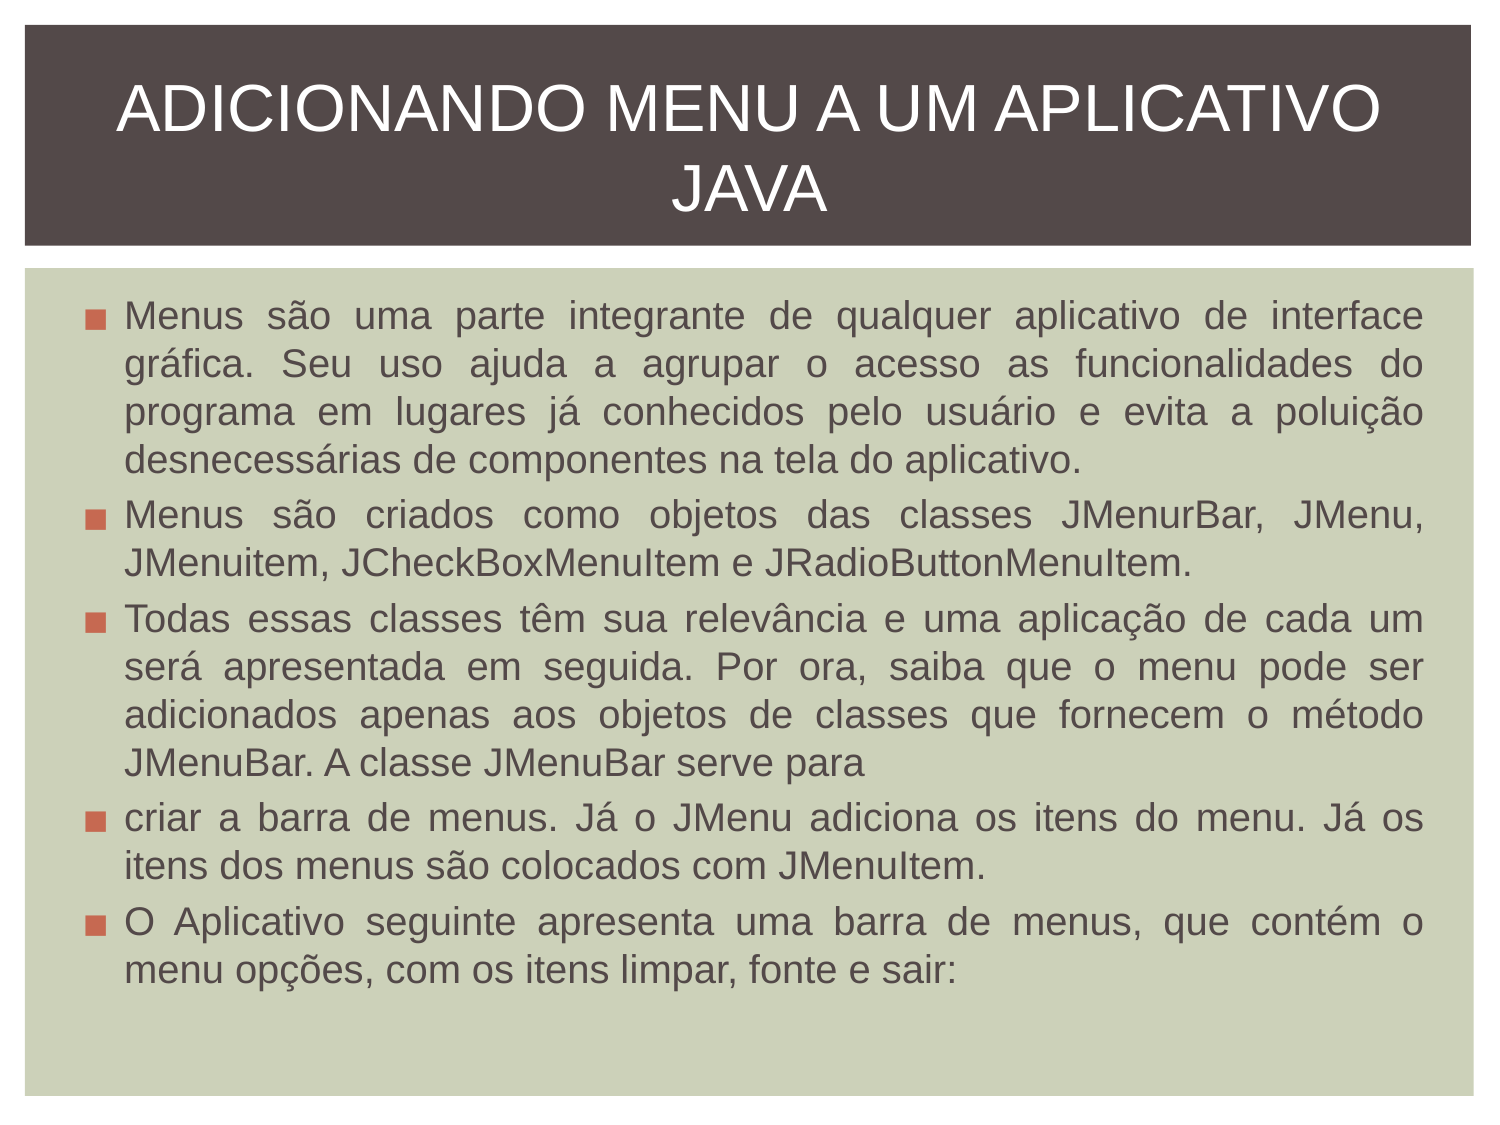

# ADICIONANDO MENU A UM APLICATIVO JAVA
Menus são uma parte integrante de qualquer aplicativo de interface gráfica. Seu uso ajuda a agrupar o acesso as funcionalidades do programa em lugares já conhecidos pelo usuário e evita a poluição desnecessárias de componentes na tela do aplicativo.
Menus são criados como objetos das classes JMenurBar, JMenu, JMenuitem, JCheckBoxMenuItem e JRadioButtonMenuItem.
Todas essas classes têm sua relevância e uma aplicação de cada um será apresentada em seguida. Por ora, saiba que o menu pode ser adicionados apenas aos objetos de classes que fornecem o método JMenuBar. A classe JMenuBar serve para
criar a barra de menus. Já o JMenu adiciona os itens do menu. Já os itens dos menus são colocados com JMenuItem.
O Aplicativo seguinte apresenta uma barra de menus, que contém o menu opções, com os itens limpar, fonte e sair: